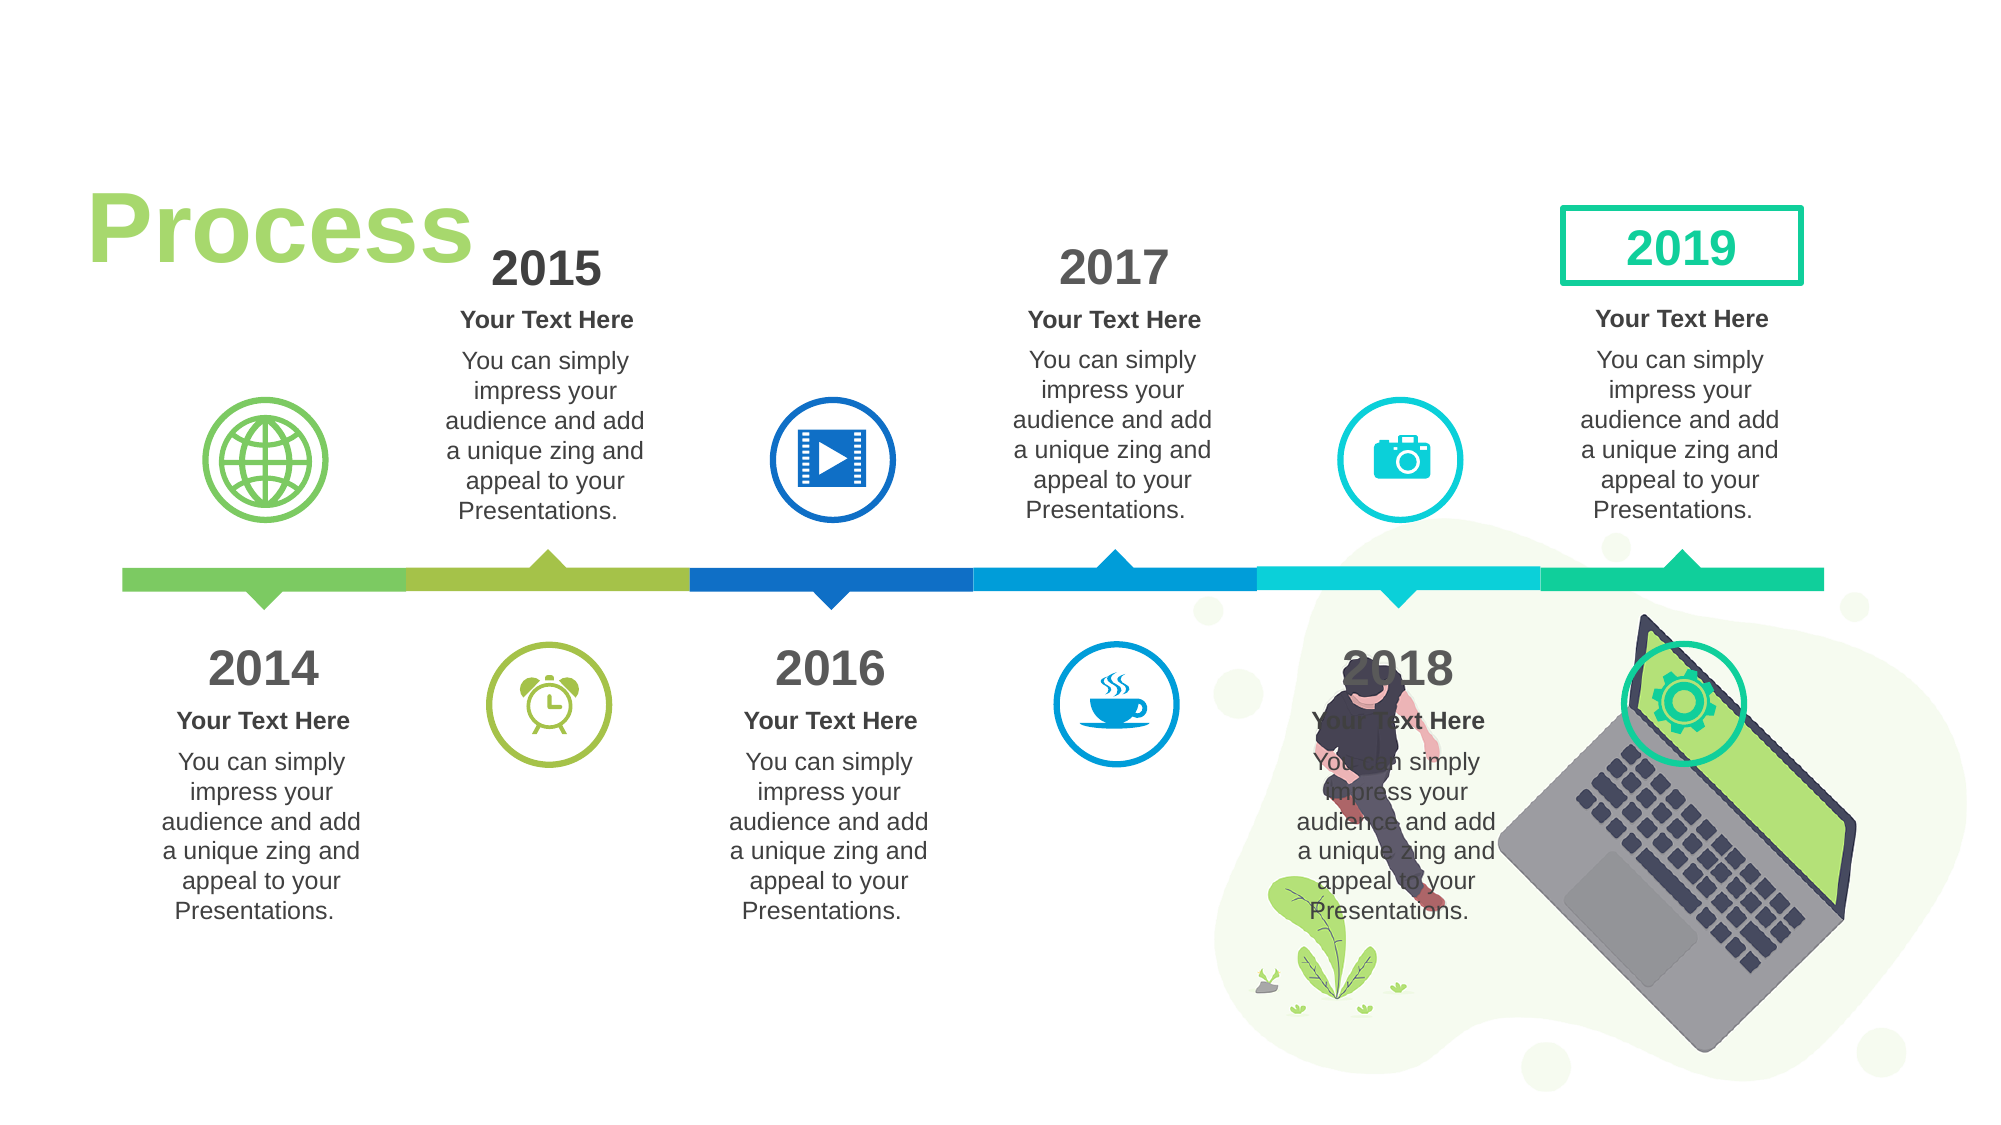

Process
2019
2017
2015
Your Text Here
You can simply impress your audience and add a unique zing and appeal to your Presentations.
Your Text Here
You can simply impress your audience and add a unique zing and appeal to your Presentations.
Your Text Here
You can simply impress your audience and add a unique zing and appeal to your Presentations.

2014
2016
2018

Your Text Here
You can simply impress your audience and add a unique zing and appeal to your Presentations.
Your Text Here
You can simply impress your audience and add a unique zing and appeal to your Presentations.
Your Text Here
You can simply impress your audience and add a unique zing and appeal to your Presentations.